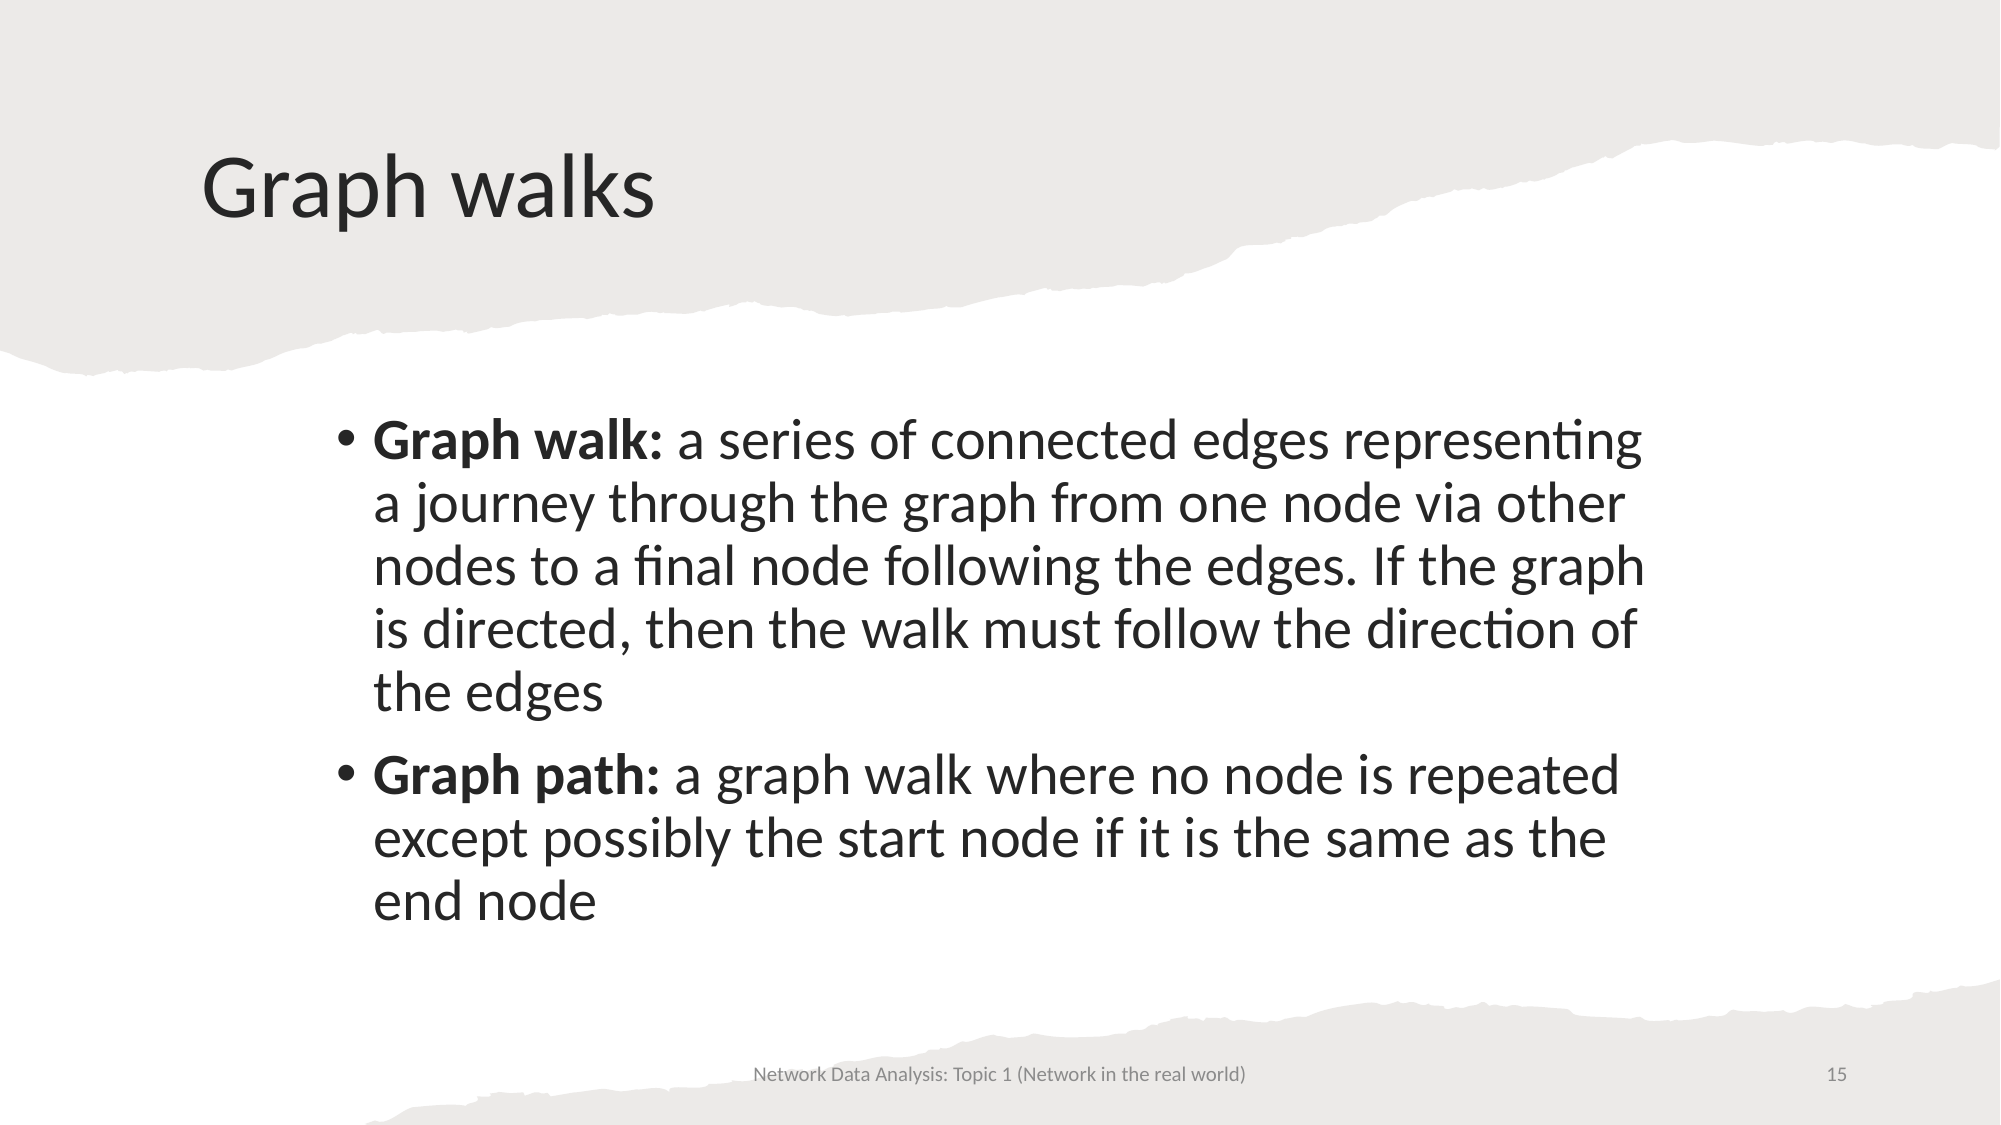

# Graph walks
Graph walk: a series of connected edges representing a journey through the graph from one node via other nodes to a final node following the edges. If the graph is directed, then the walk must follow the direction of the edges
Graph path: a graph walk where no node is repeated except possibly the start node if it is the same as the end node

Network Data Analysis: Topic 1 (Network in the real world)
15